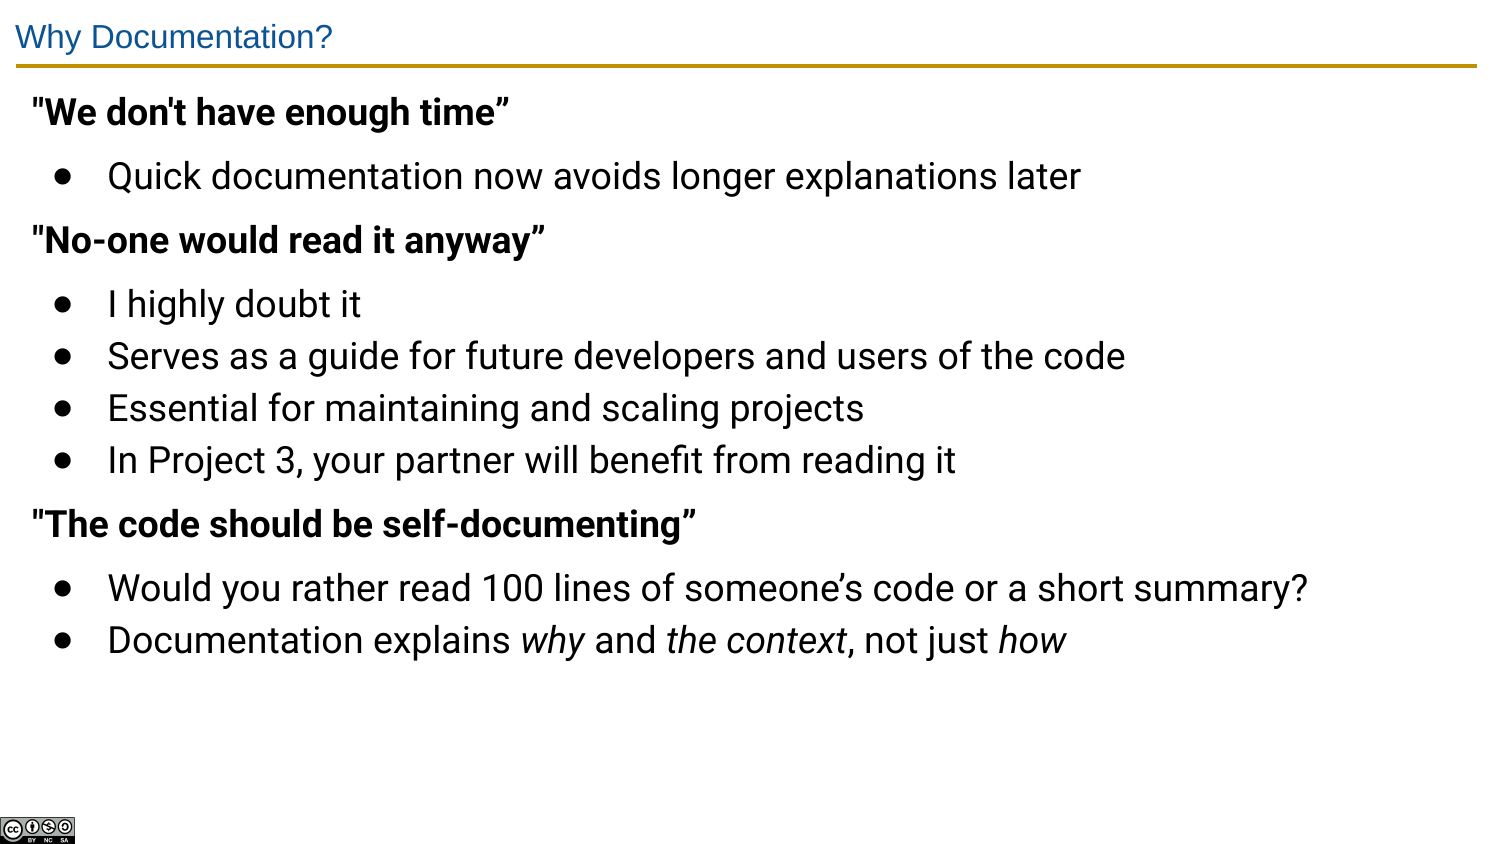

# Why Documentation?
"We don't have enough time”
Quick documentation now avoids longer explanations later
"No-one would read it anyway”
I highly doubt it
Serves as a guide for future developers and users of the code
Essential for maintaining and scaling projects
In Project 3, your partner will benefit from reading it
"The code should be self-documenting”
Would you rather read 100 lines of someone’s code or a short summary?
Documentation explains why and the context, not just how